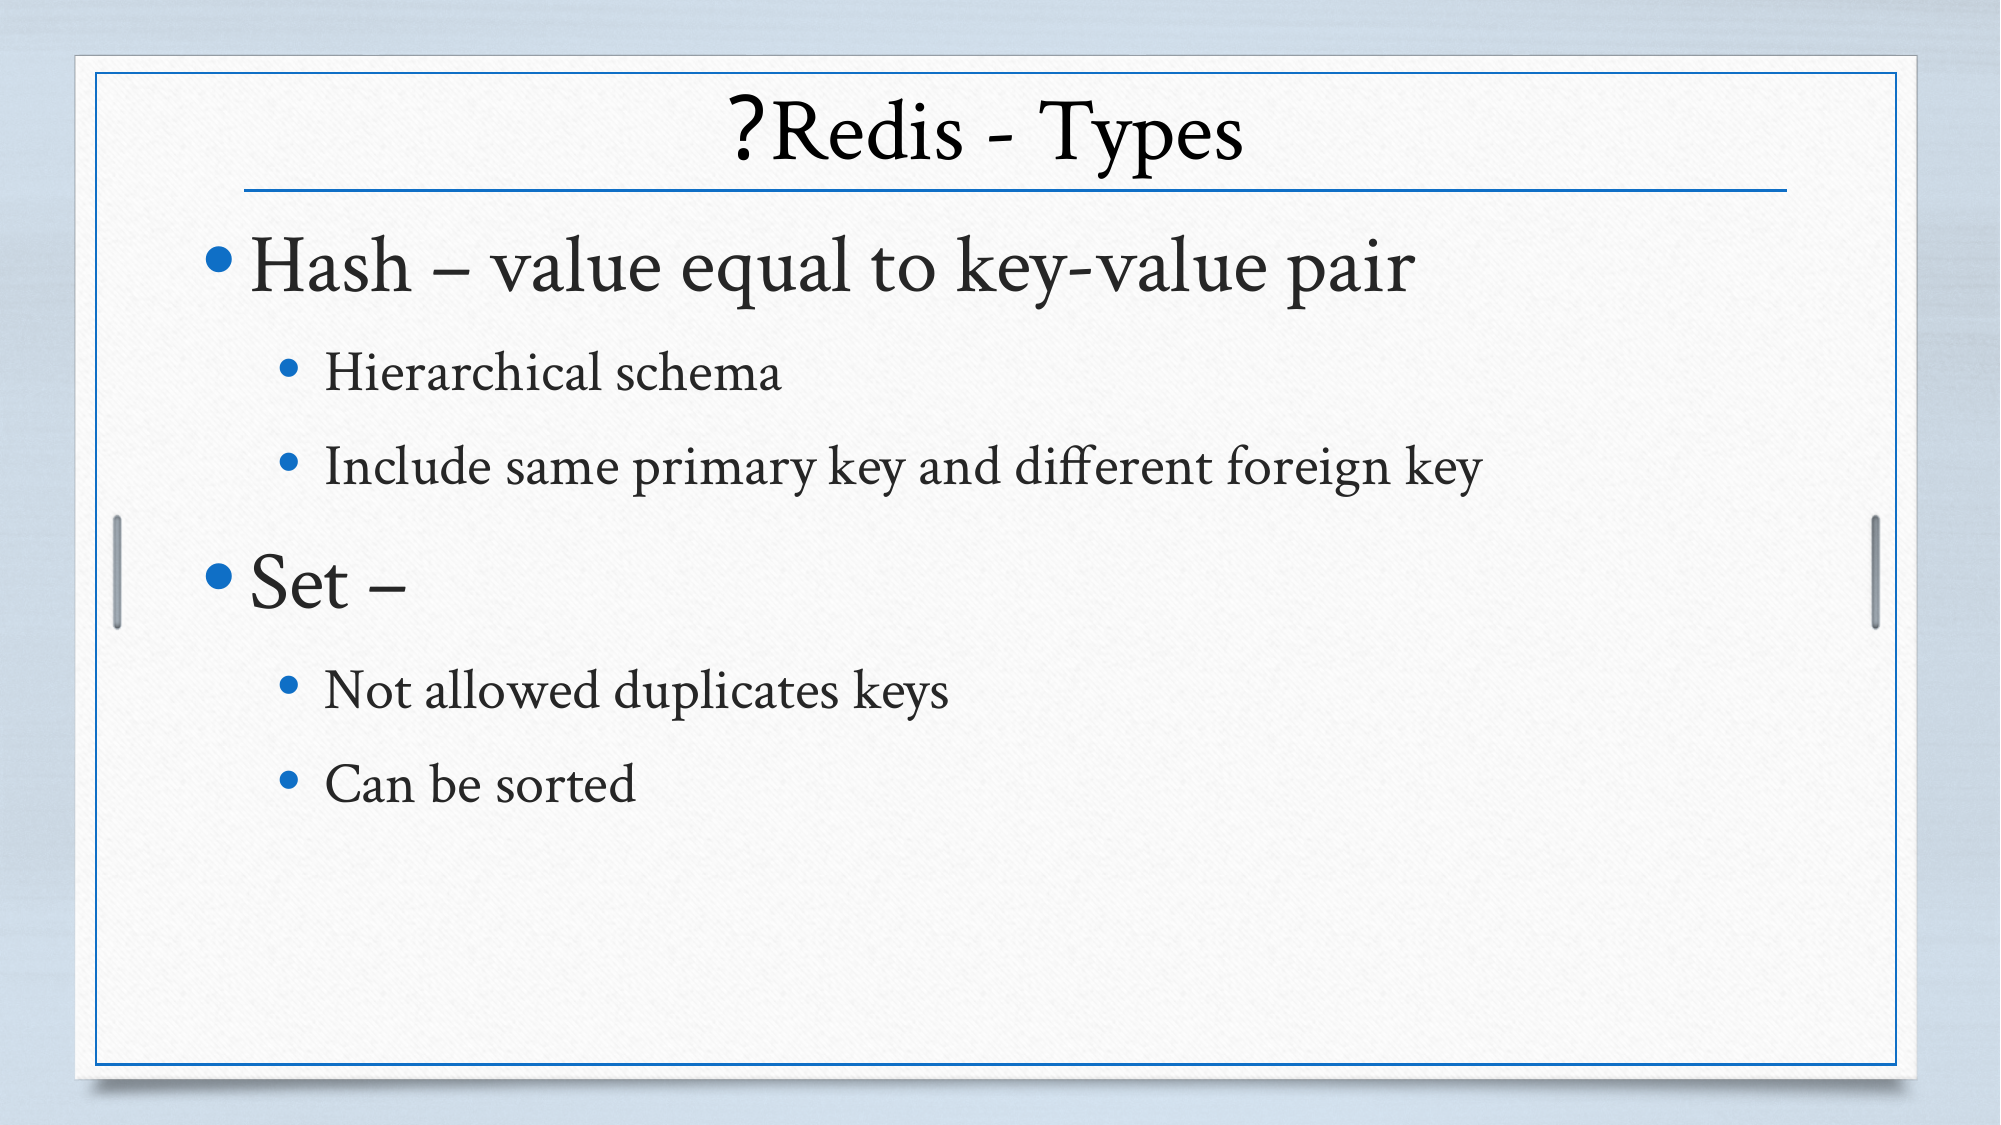

# Redis - Types?
Hash – value equal to key-value pair
Hierarchical schema
Include same primary key and different foreign key
Set –
Not allowed duplicates keys
Can be sorted